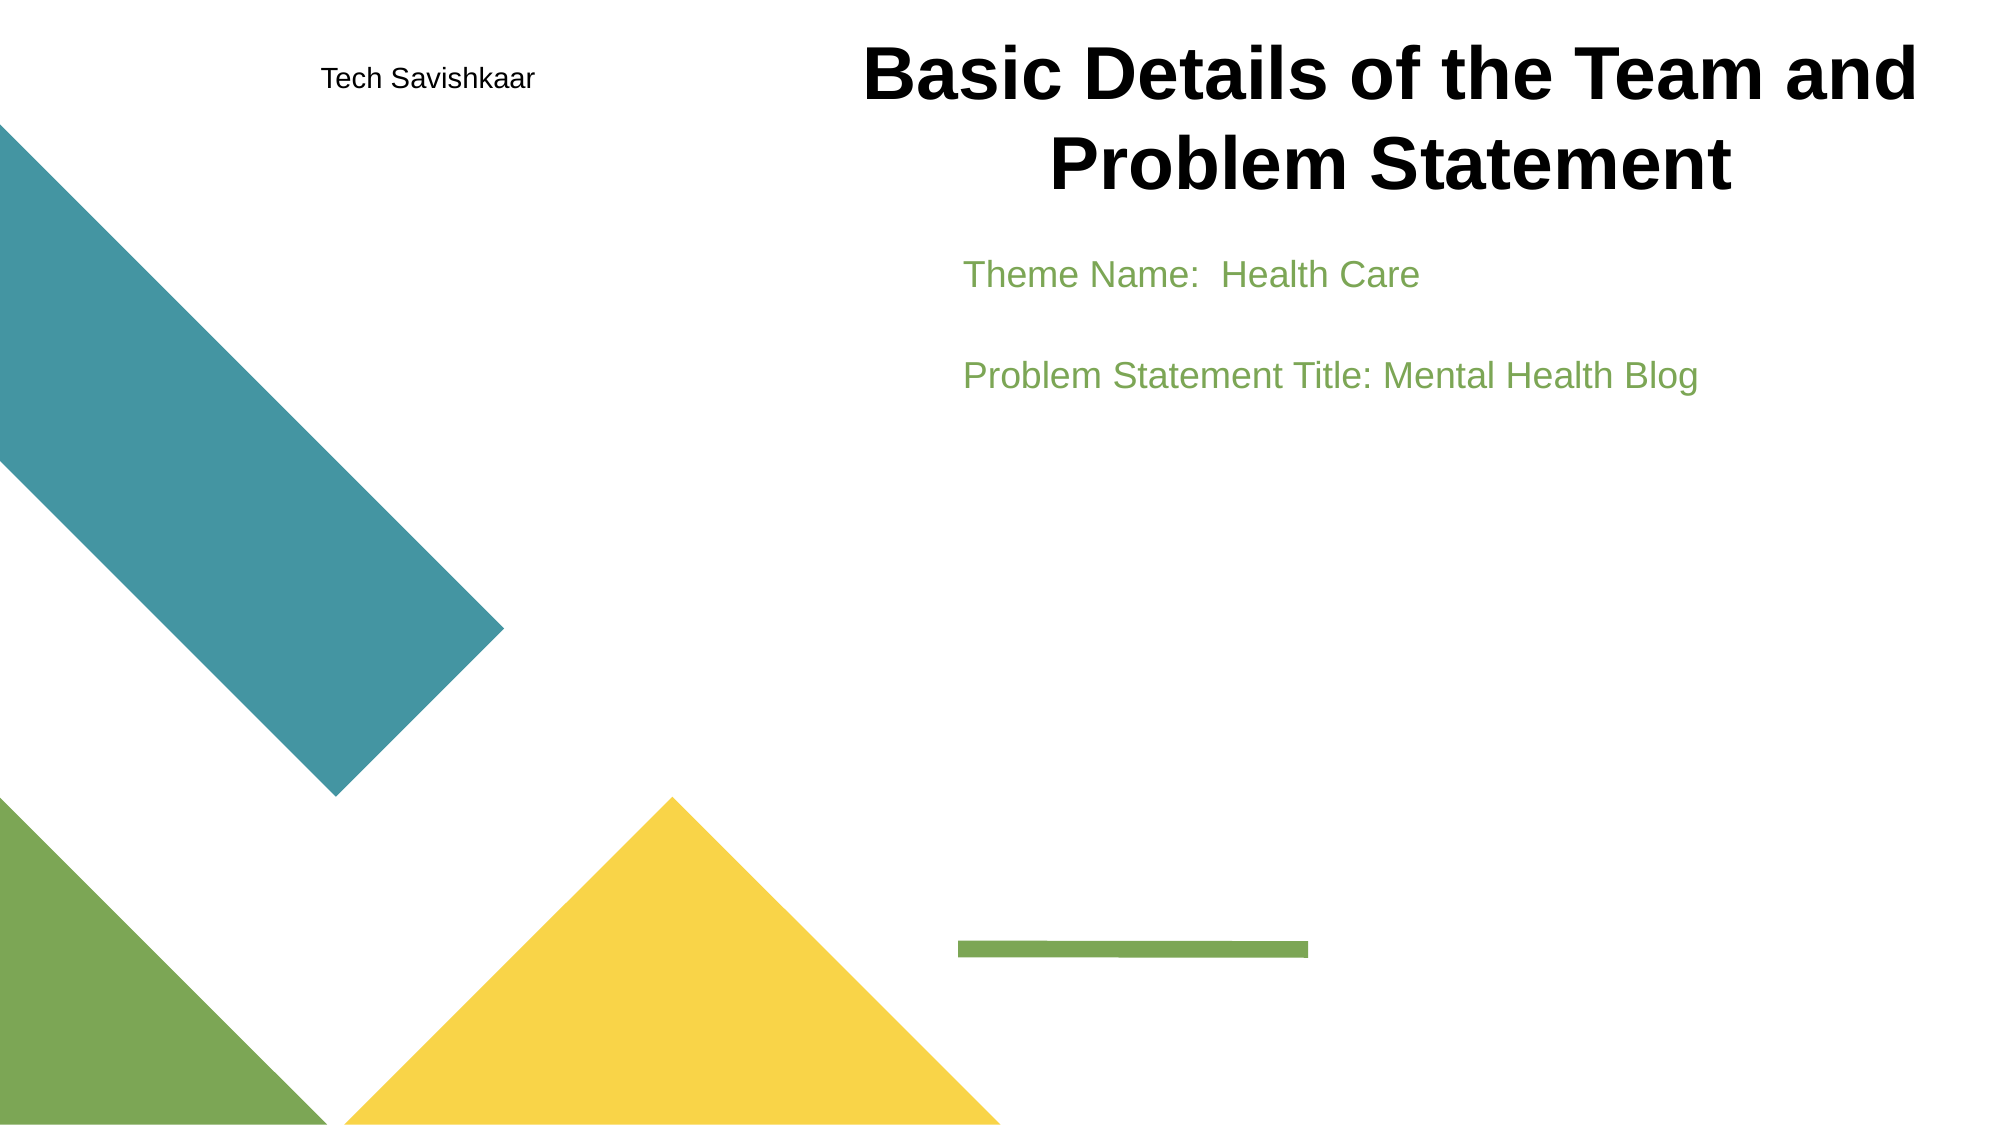

# Basic Details of the Team and Problem Statement
Tech Savishkaar
Theme Name:  Health Care
Problem Statement Title: Mental Health Blog